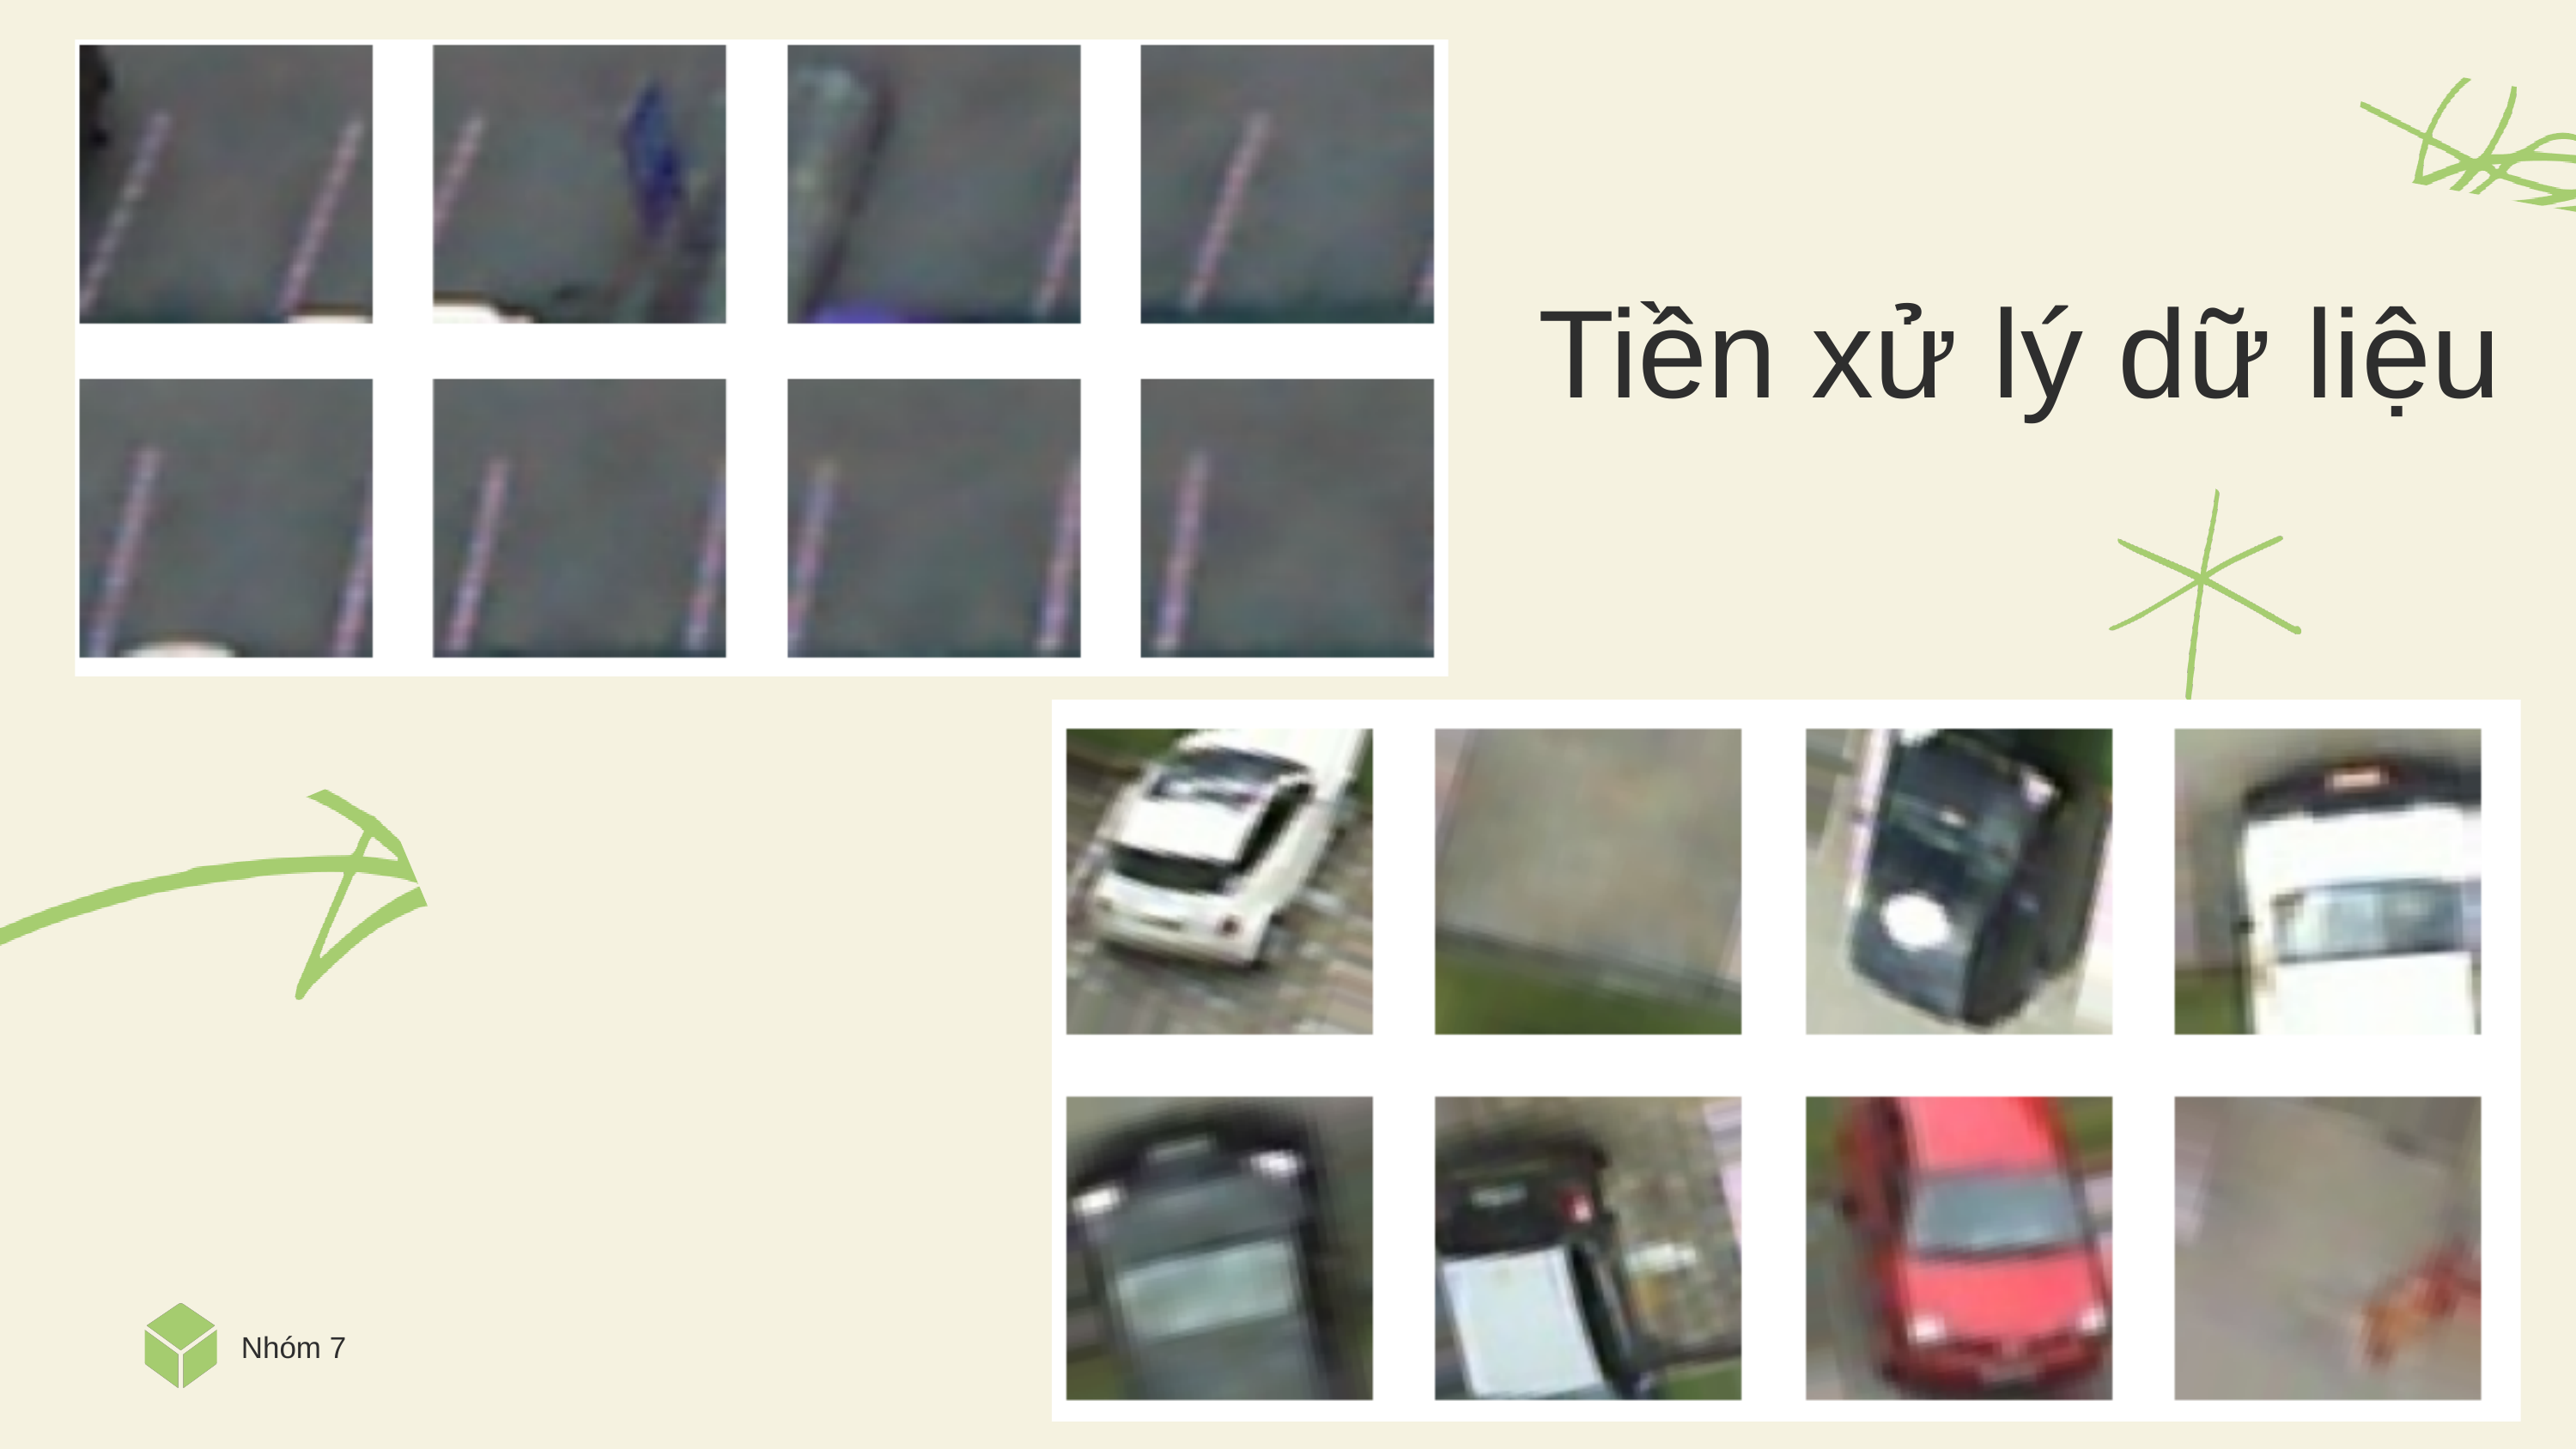

Tiền xử lý dữ liệu

Nhóm 7